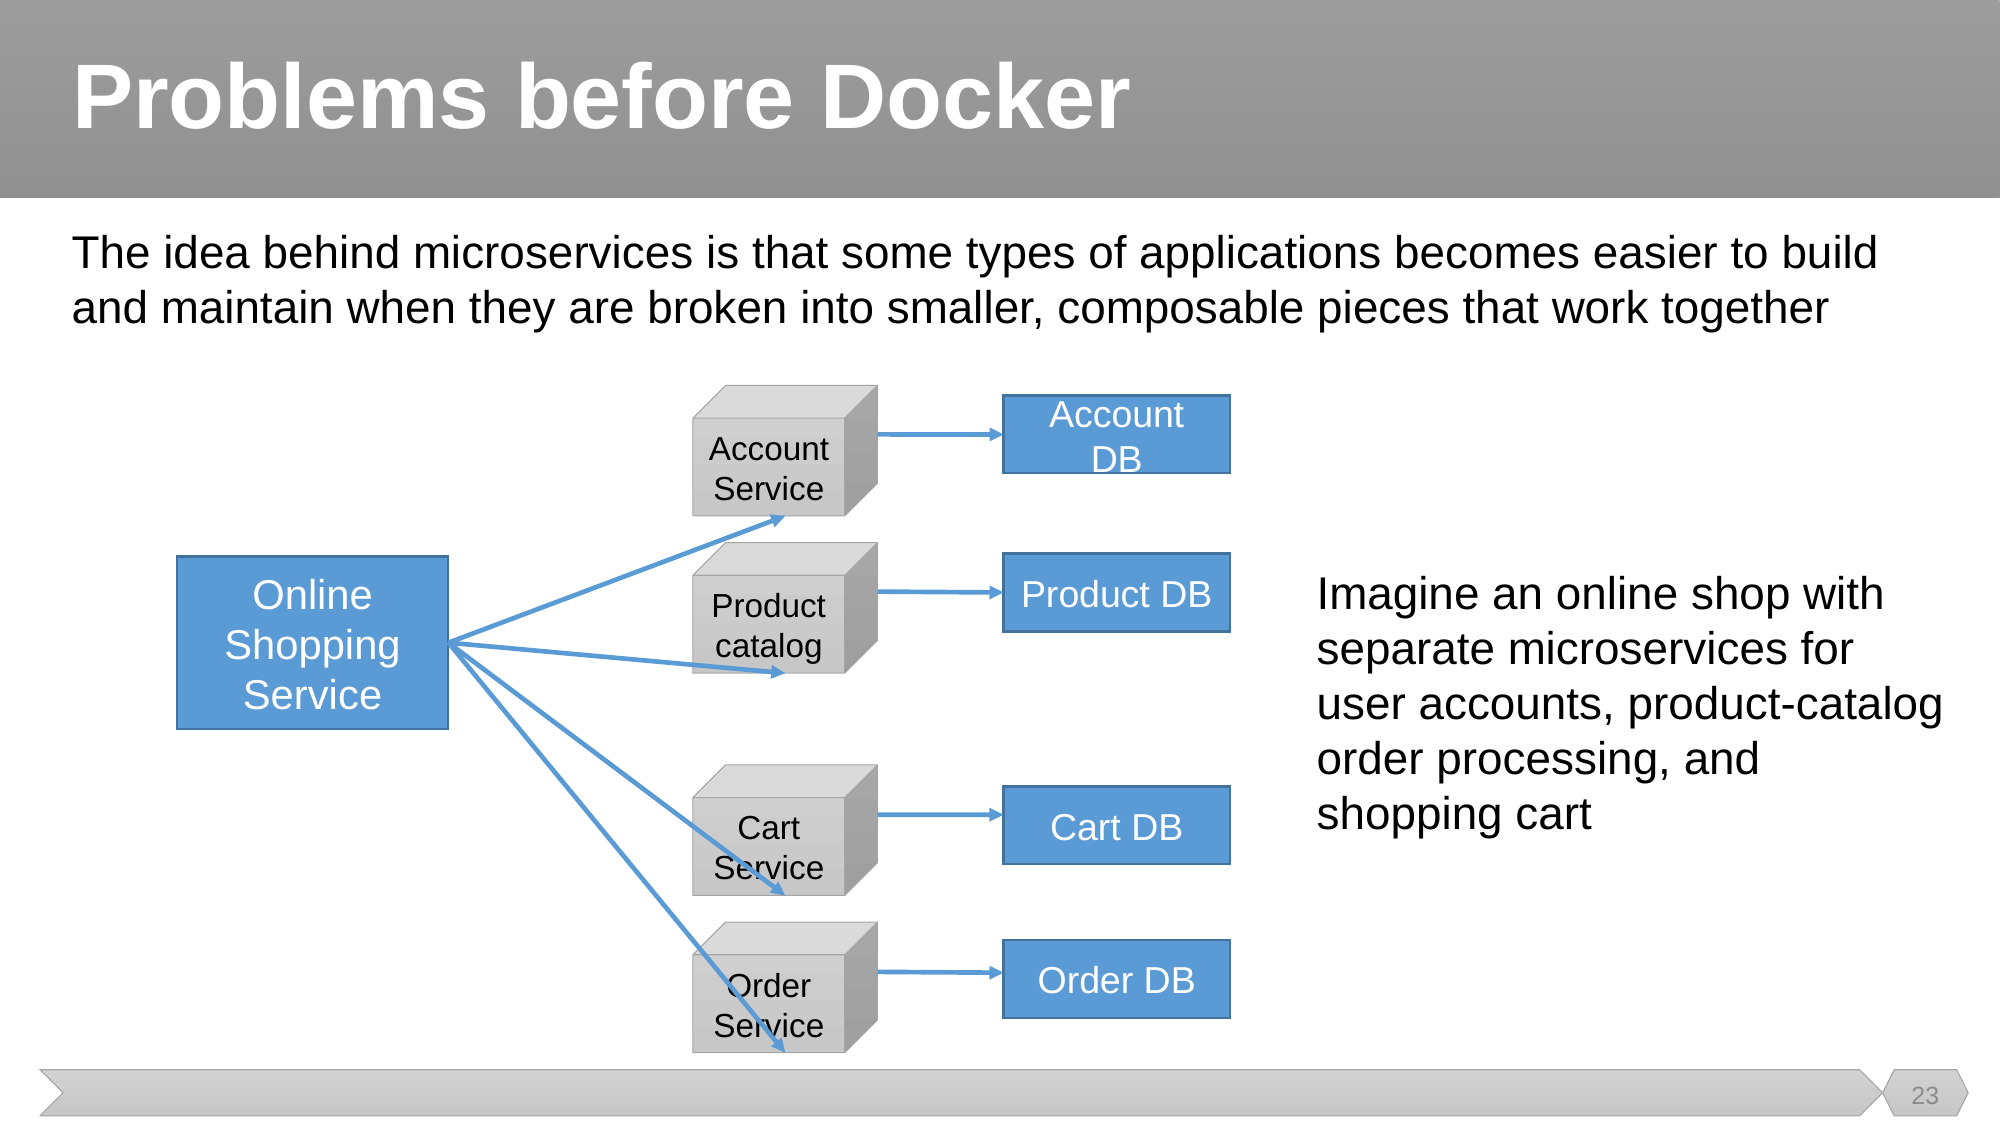

# Problems before Docker
The idea behind microservices is that some types of applications becomes easier to build and maintain when they are broken into smaller, composable pieces that work together
Account Service
Account DB
Product catalog
Product DB
Online Shopping Service
Imagine an online shop with separate microservices for user accounts, product-catalog order processing, and shopping cart
Cart Service
Cart DB
Order Service
Order DB
23